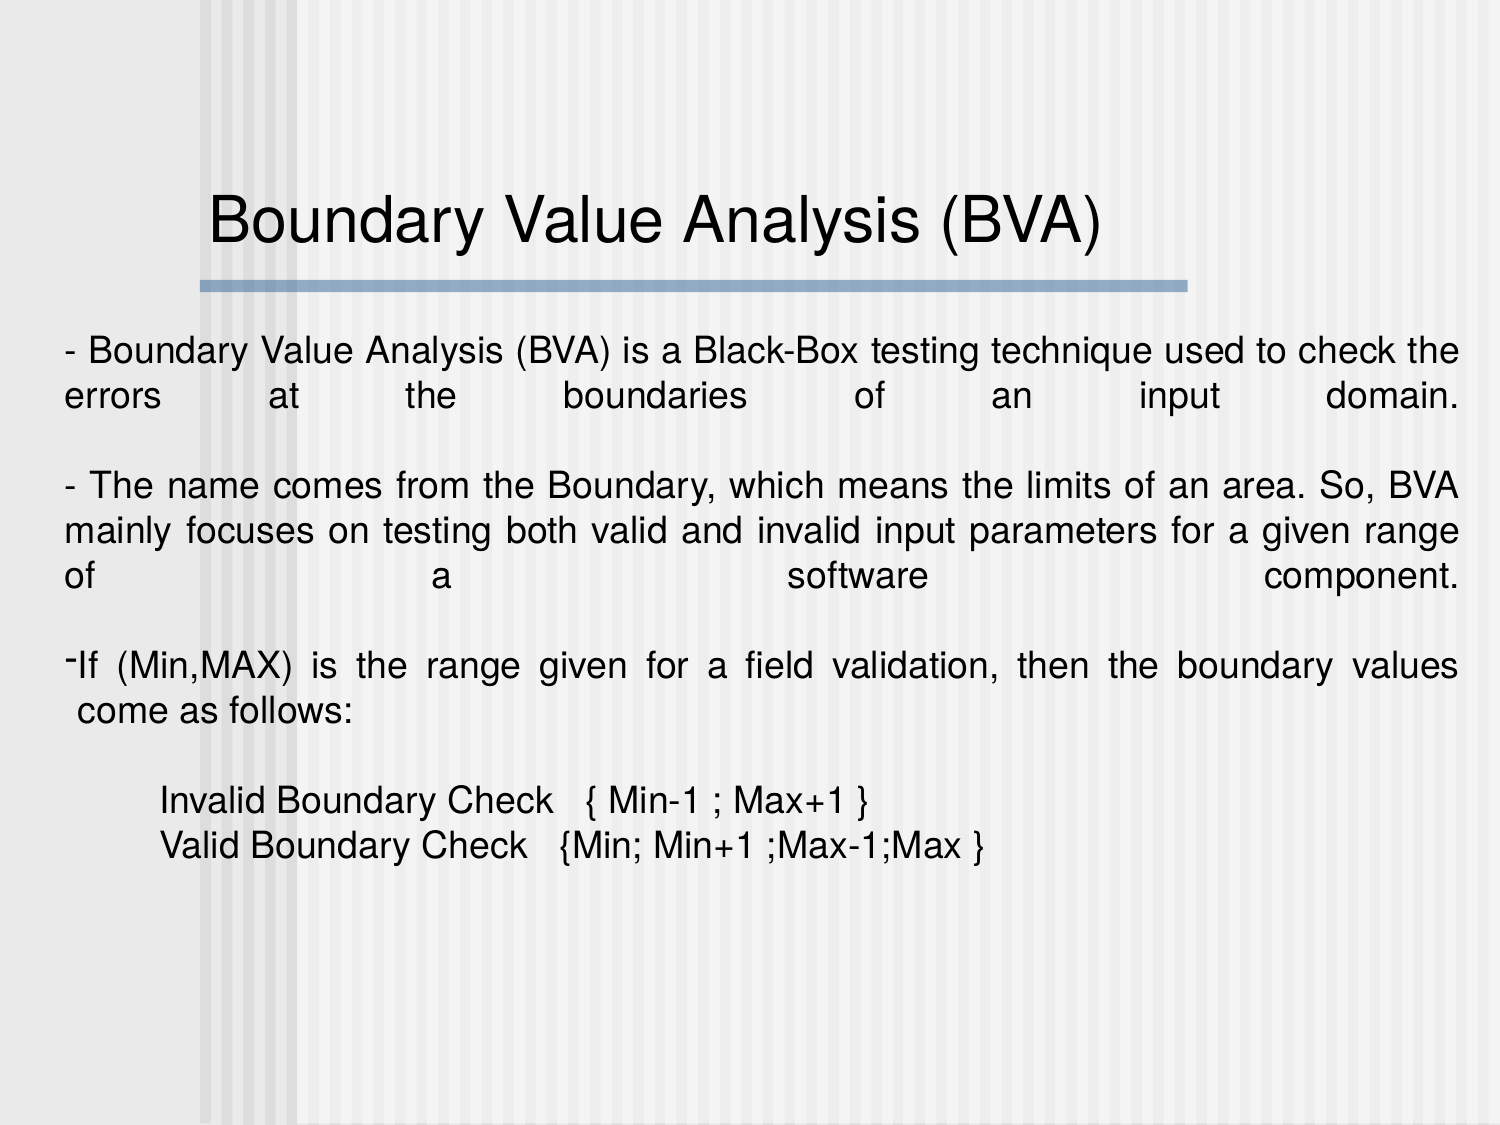

Boundary Value Analysis (BVA)
- Boundary Value Analysis (BVA) is a Black-Box testing technique used to check the errors at the boundaries of an input domain.
- The name comes from the Boundary, which means the limits of an area. So, BVA mainly focuses on testing both valid and invalid input parameters for a given range of a software component.
If (Min,MAX) is the range given for a field validation, then the boundary values come as follows:

         Invalid Boundary Check   { Min-1 ; Max+1 }
         Valid Boundary Check   {Min; Min+1 ;Max-1;Max }

94